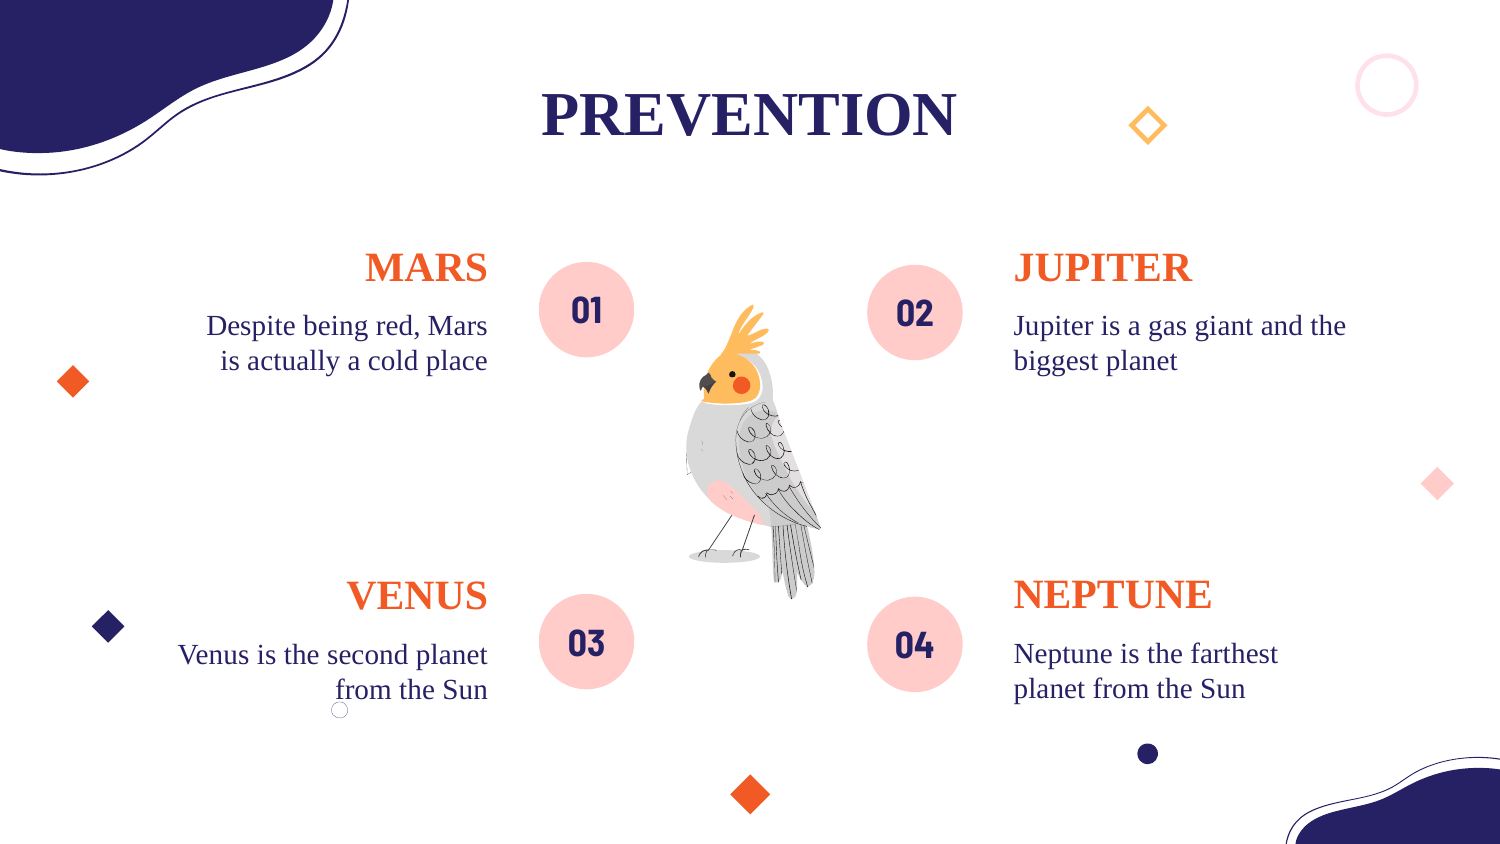

PREVENTION
# MARS
JUPITER

01
02
Despite being red, Mars
is actually a cold place
Jupiter is a gas giant and the biggest planet

NEPTUNE
VENUS

Neptune is the farthest
planet from the Sun
03
Venus is the second planet from the Sun
04